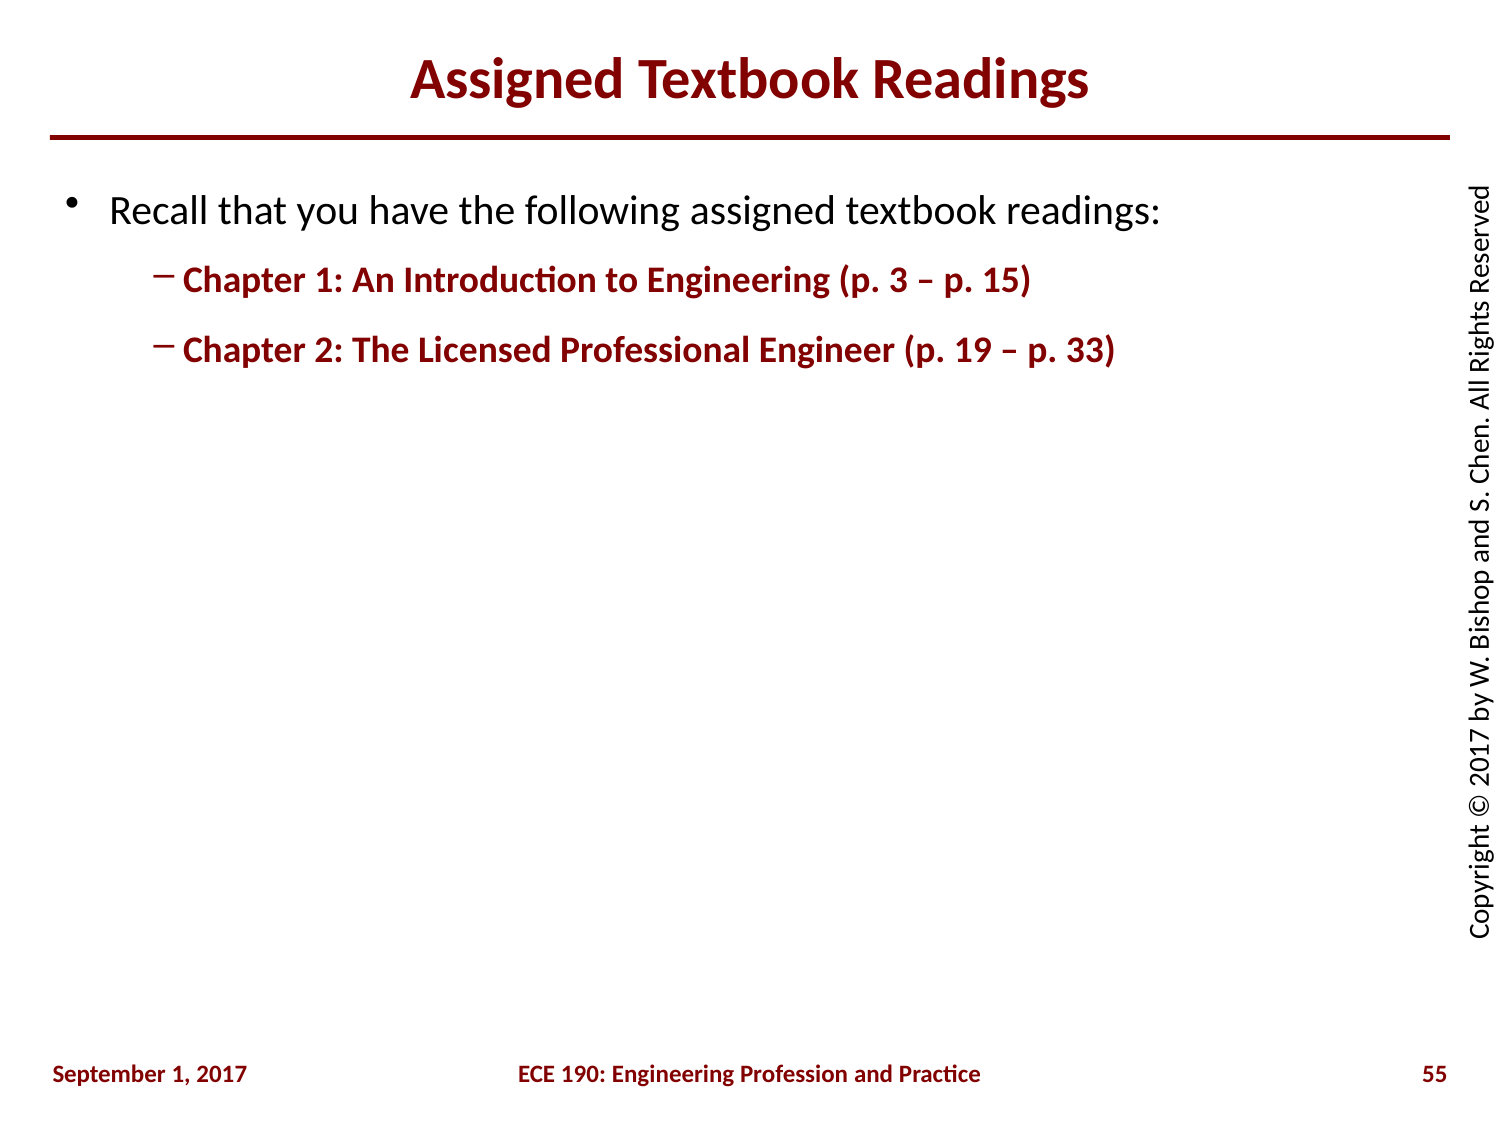

# Assigned Textbook Readings
Recall that you have the following assigned textbook readings:
Chapter 1: An Introduction to Engineering (p. 3 – p. 15)
Chapter 2: The Licensed Professional Engineer (p. 19 – p. 33)
September 1, 2017
ECE 190: Engineering Profession and Practice
55